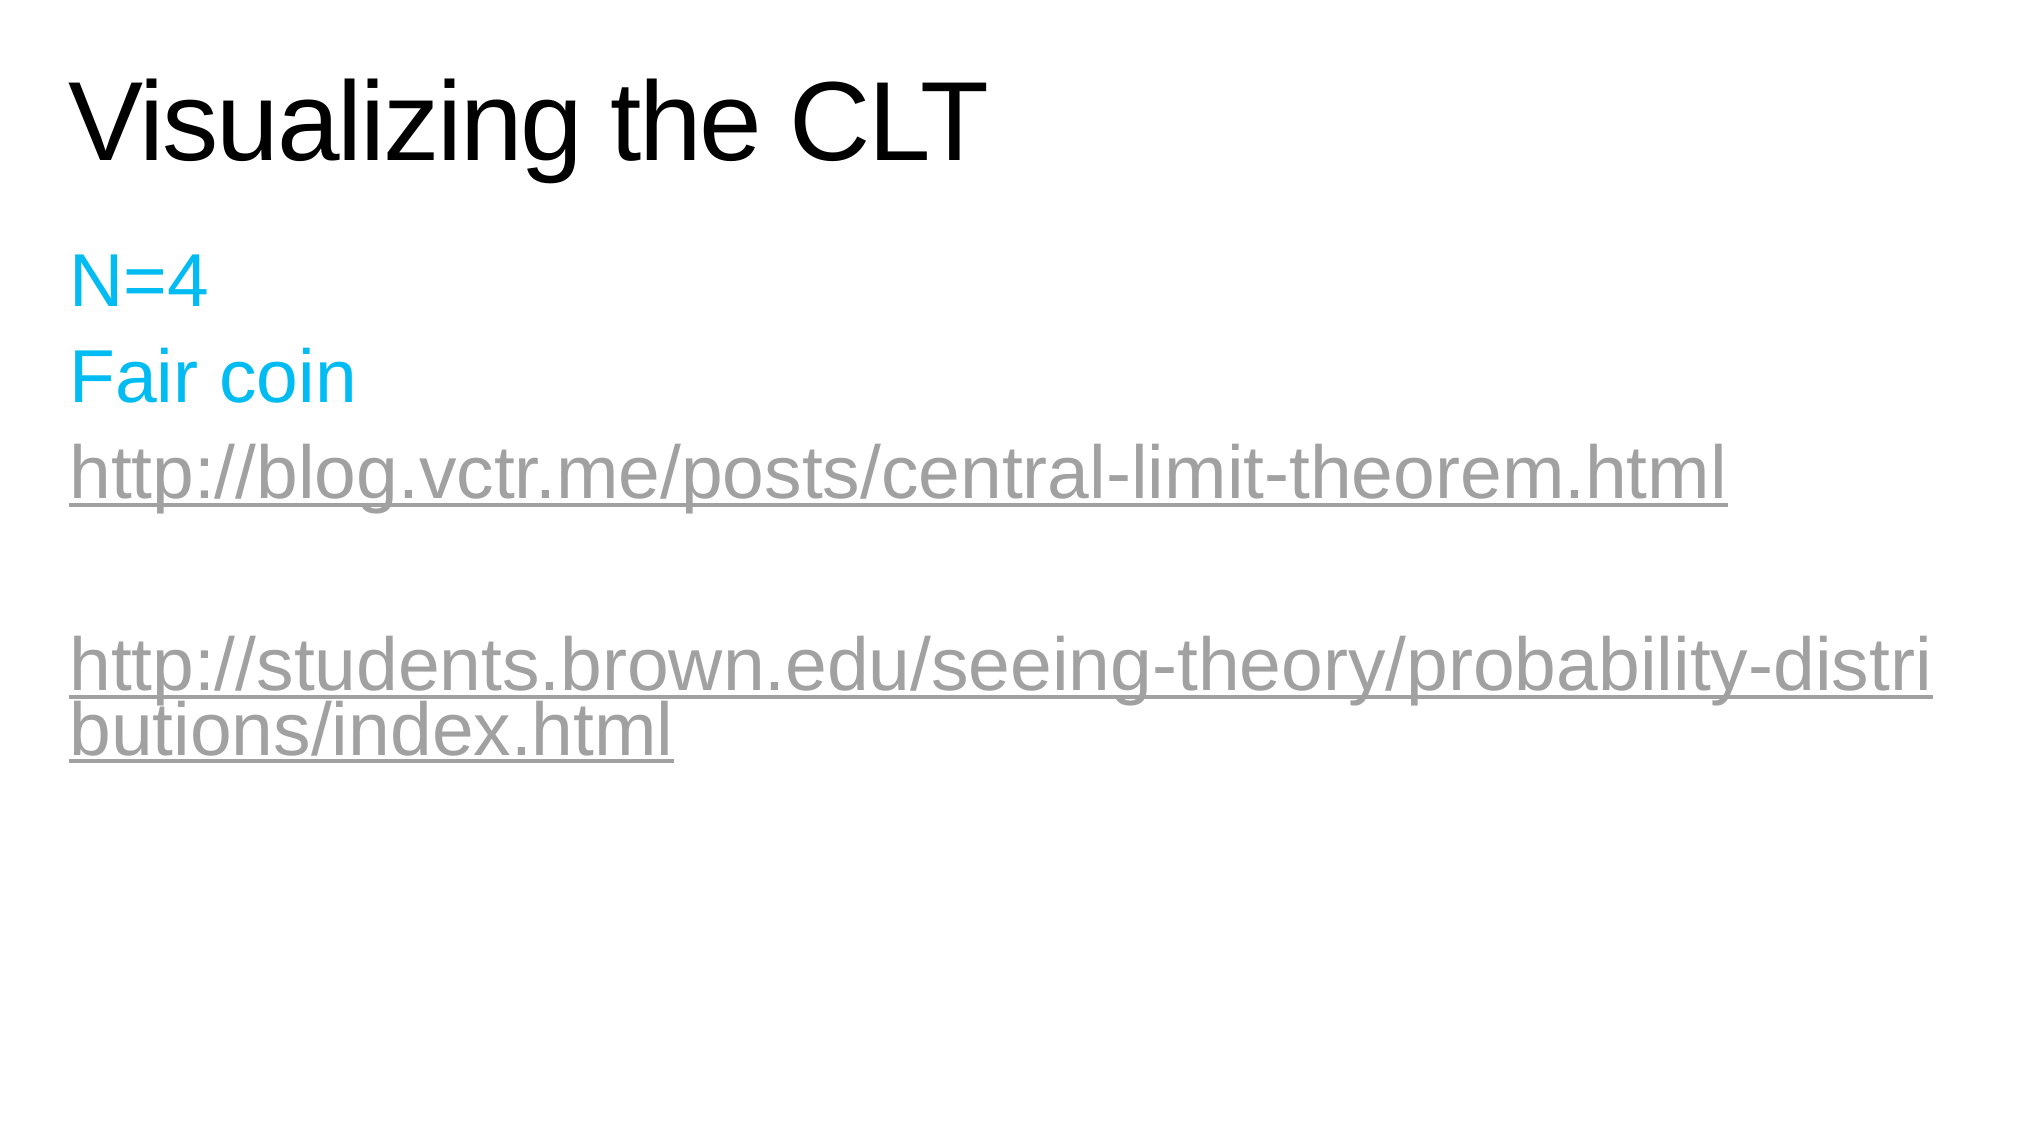

# Visualizing the CLT

N=4
Fair coin
http://blog.vctr.me/posts/central-limit-theorem.html

http://students.brown.edu/seeing-theory/probability-distributions/index.html